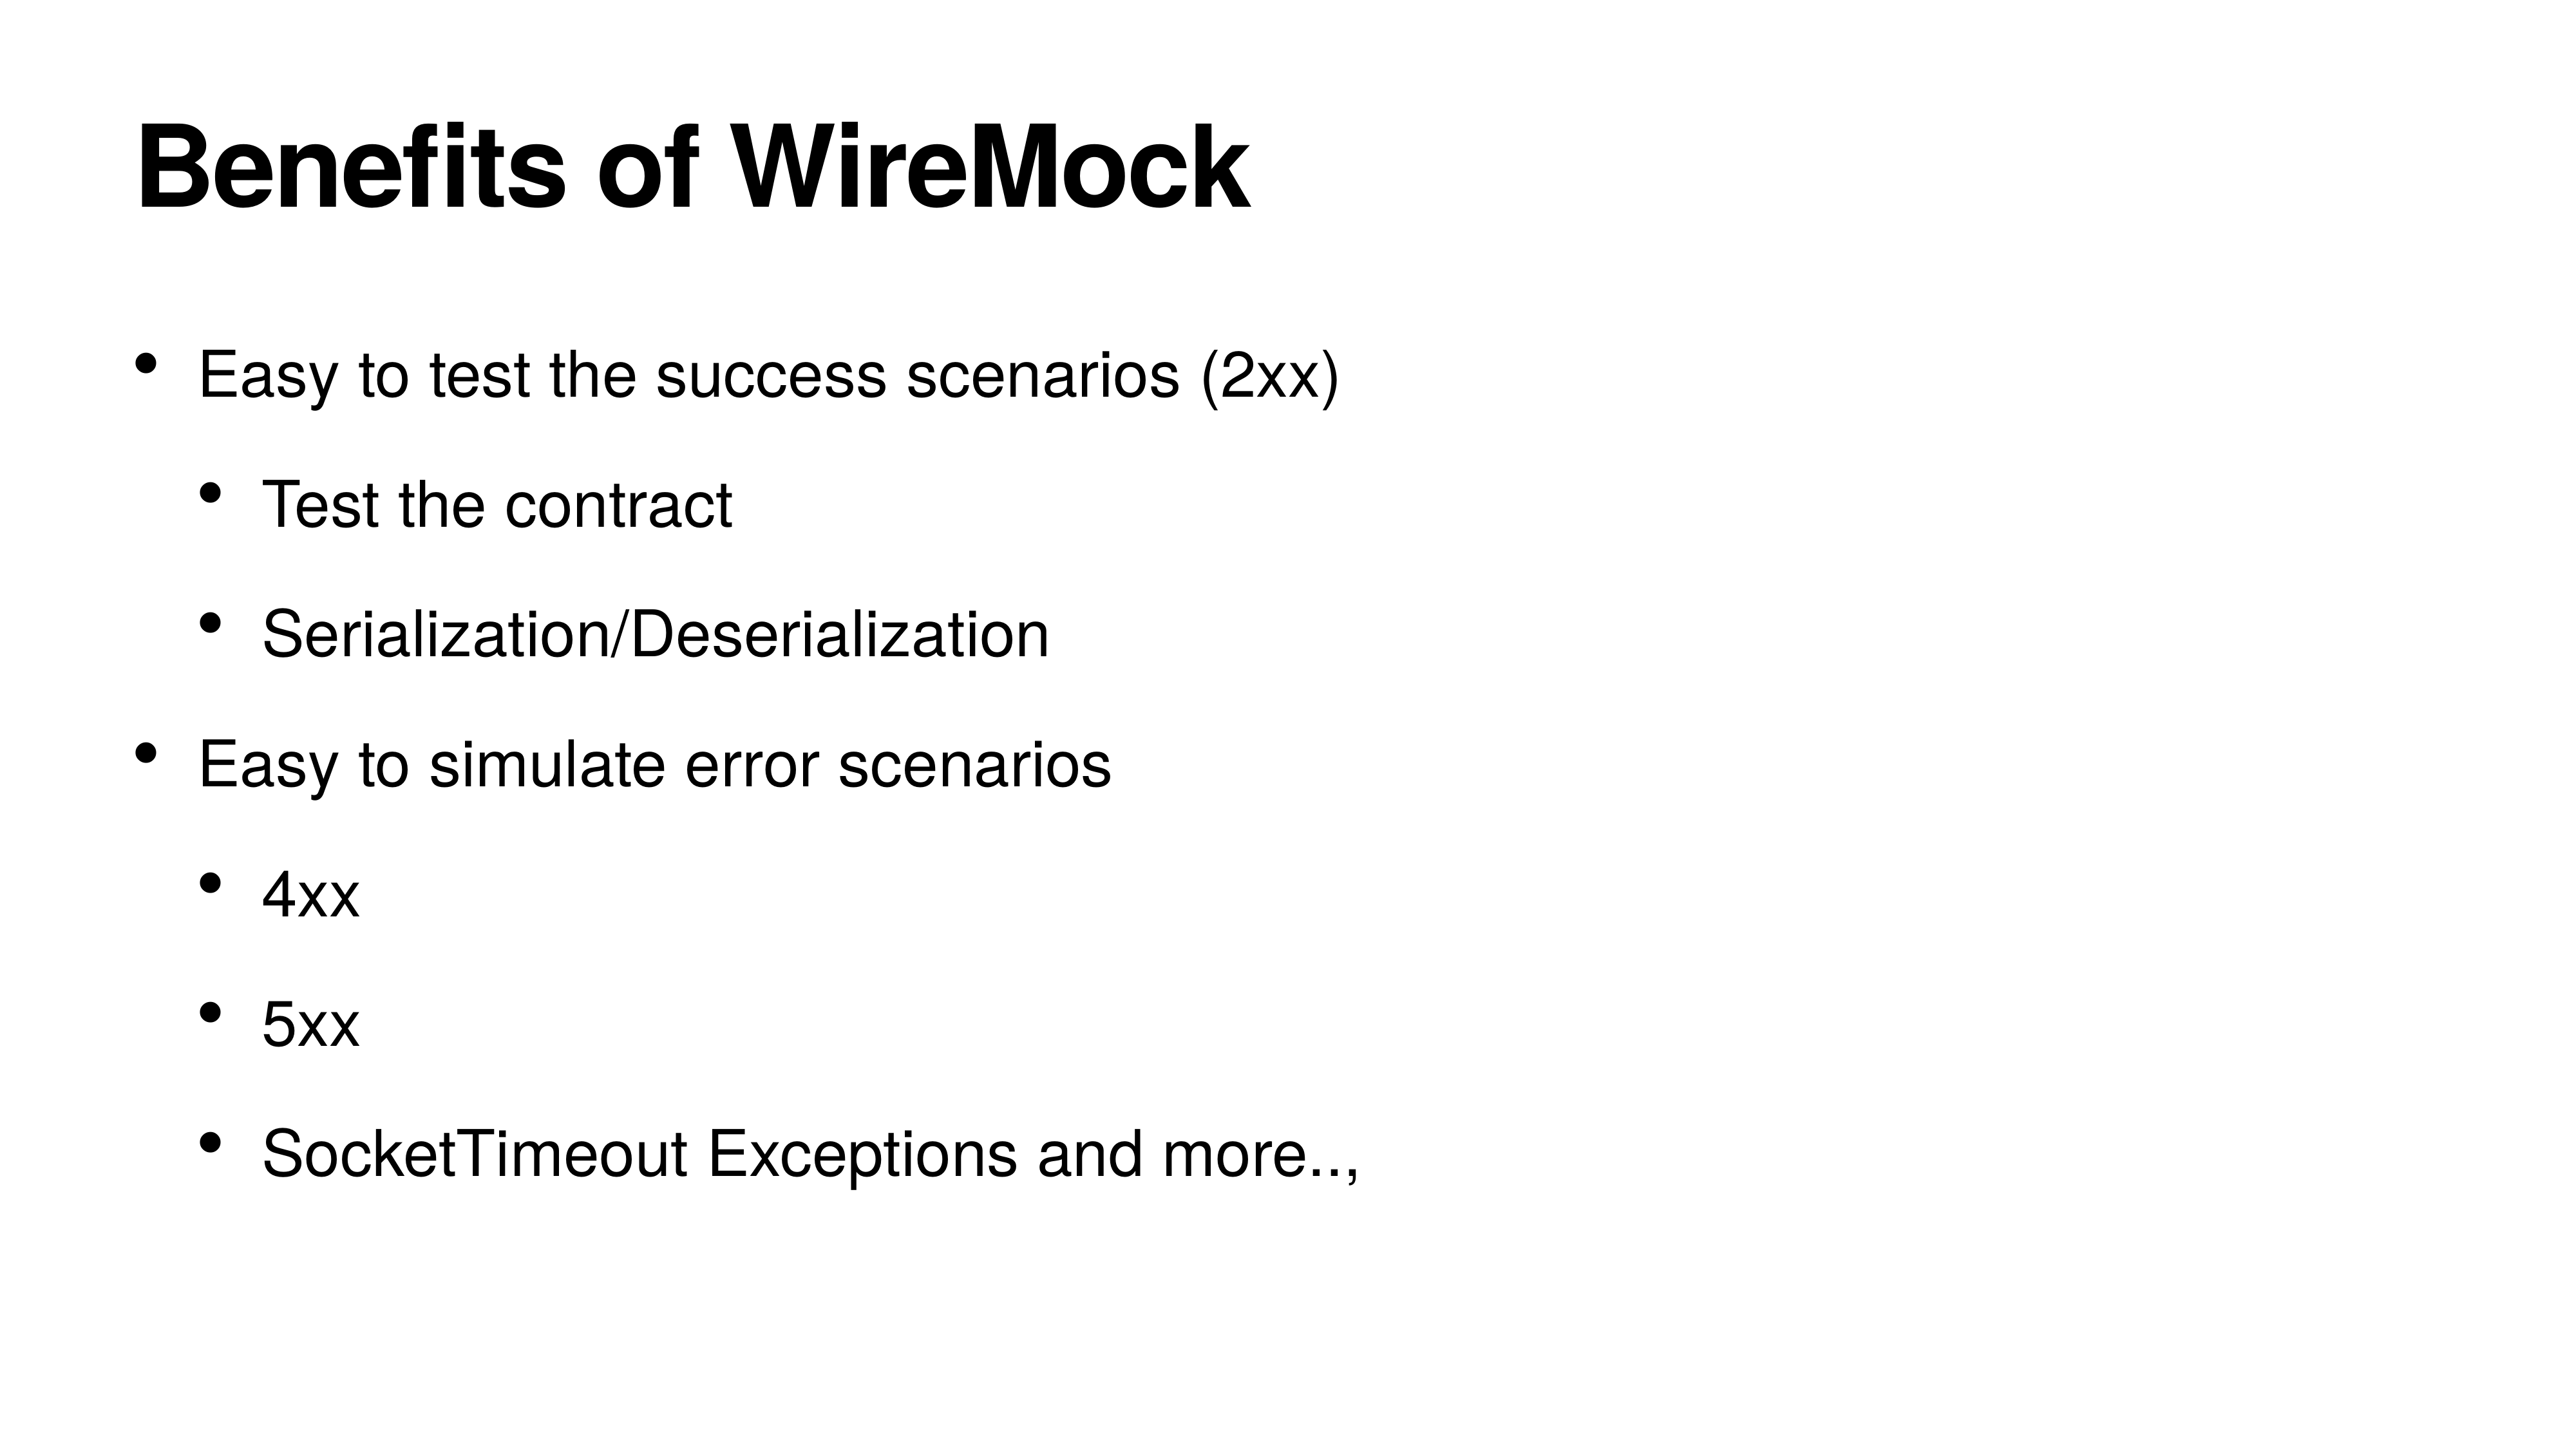

# Benefits of WireMock
Easy to test the success scenarios (2xx)
Test the contract
Serialization/Deserialization
Easy to simulate error scenarios
4xx
5xx
SocketTimeout Exceptions and more..,